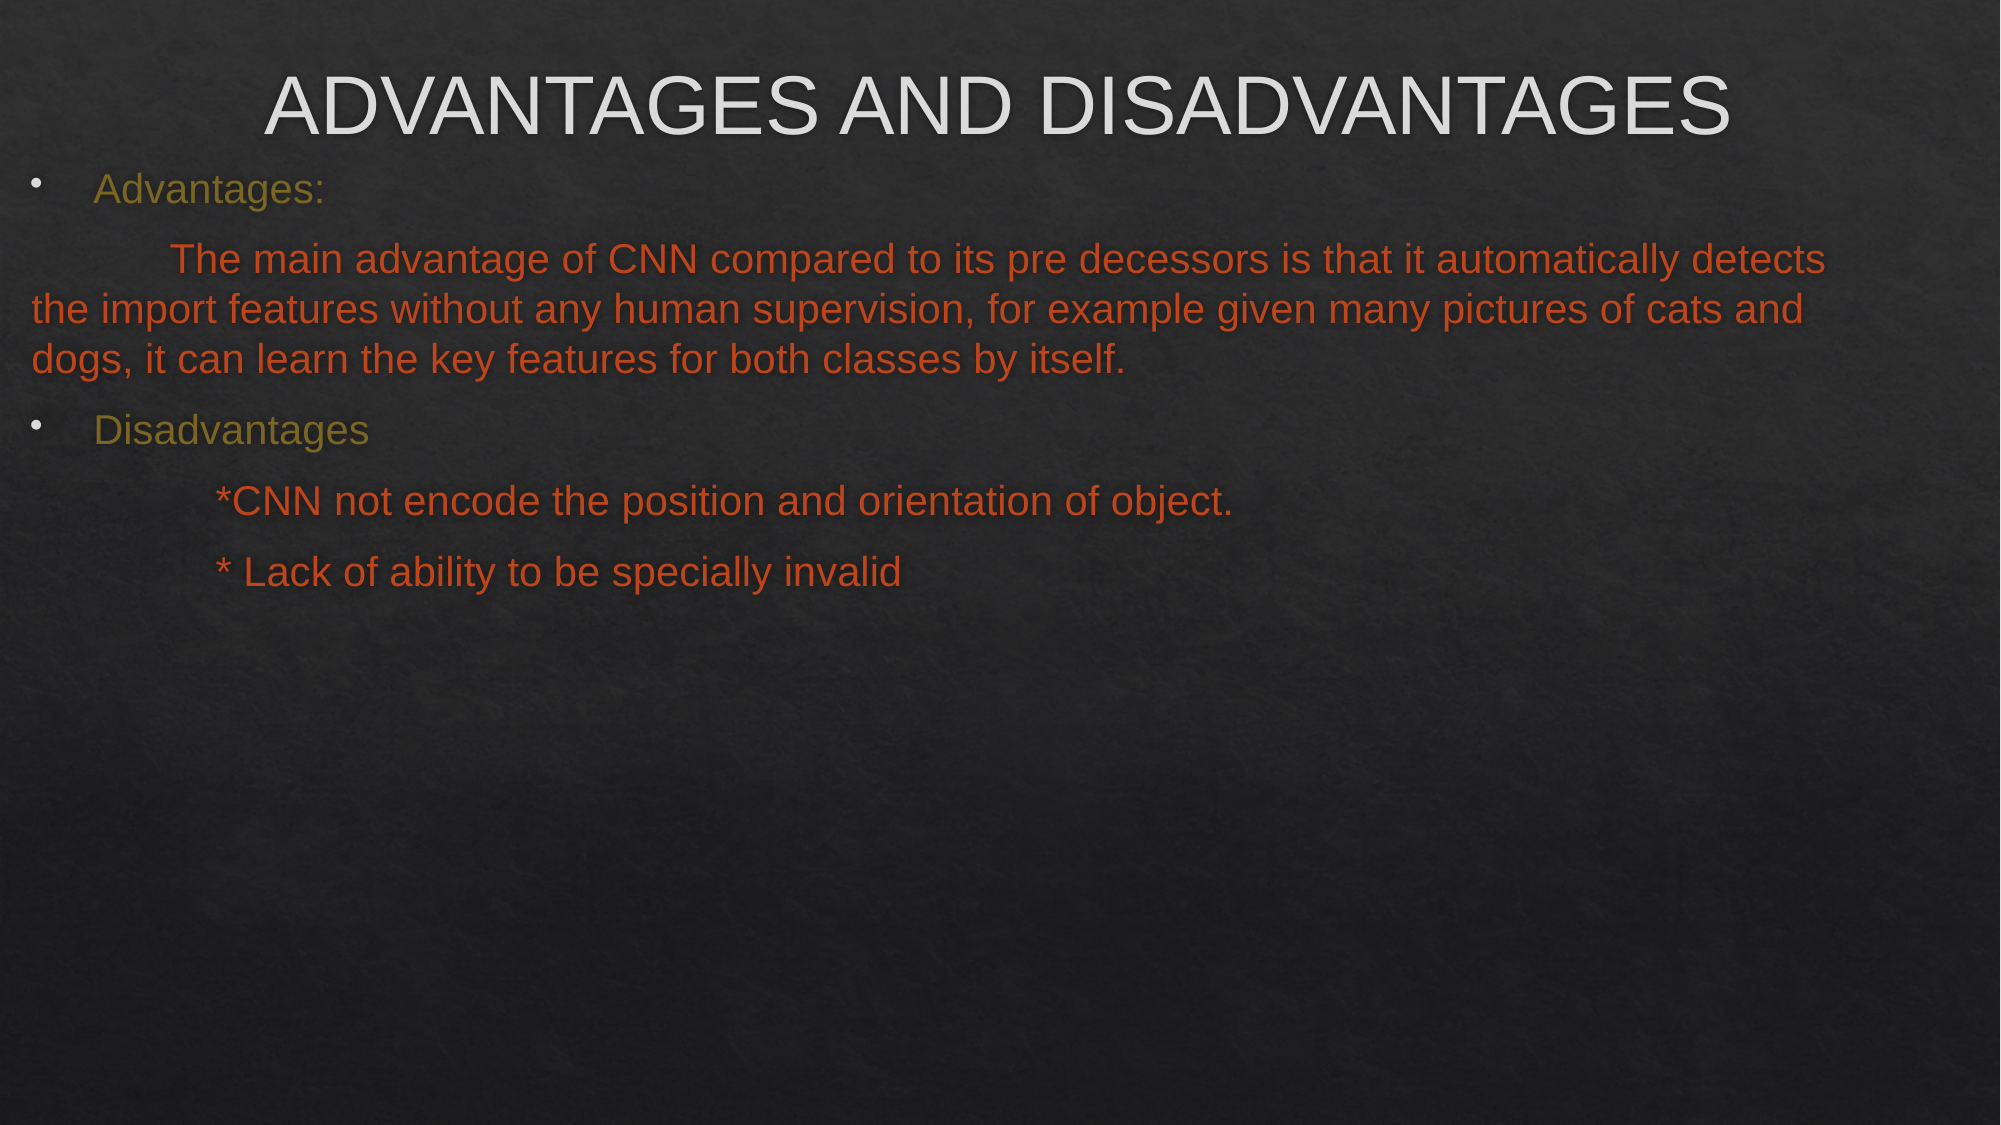

# ADVANTAGES AND DISADVANTAGES
 Advantages:
            The main advantage of CNN compared to its pre decessors is that it automatically detects the import features without any human supervision, for example given many pictures of cats and dogs, it can learn the key features for both classes by itself.
 Disadvantages
                *CNN not encode the position and orientation of object.
                * Lack of ability to be specially invalid